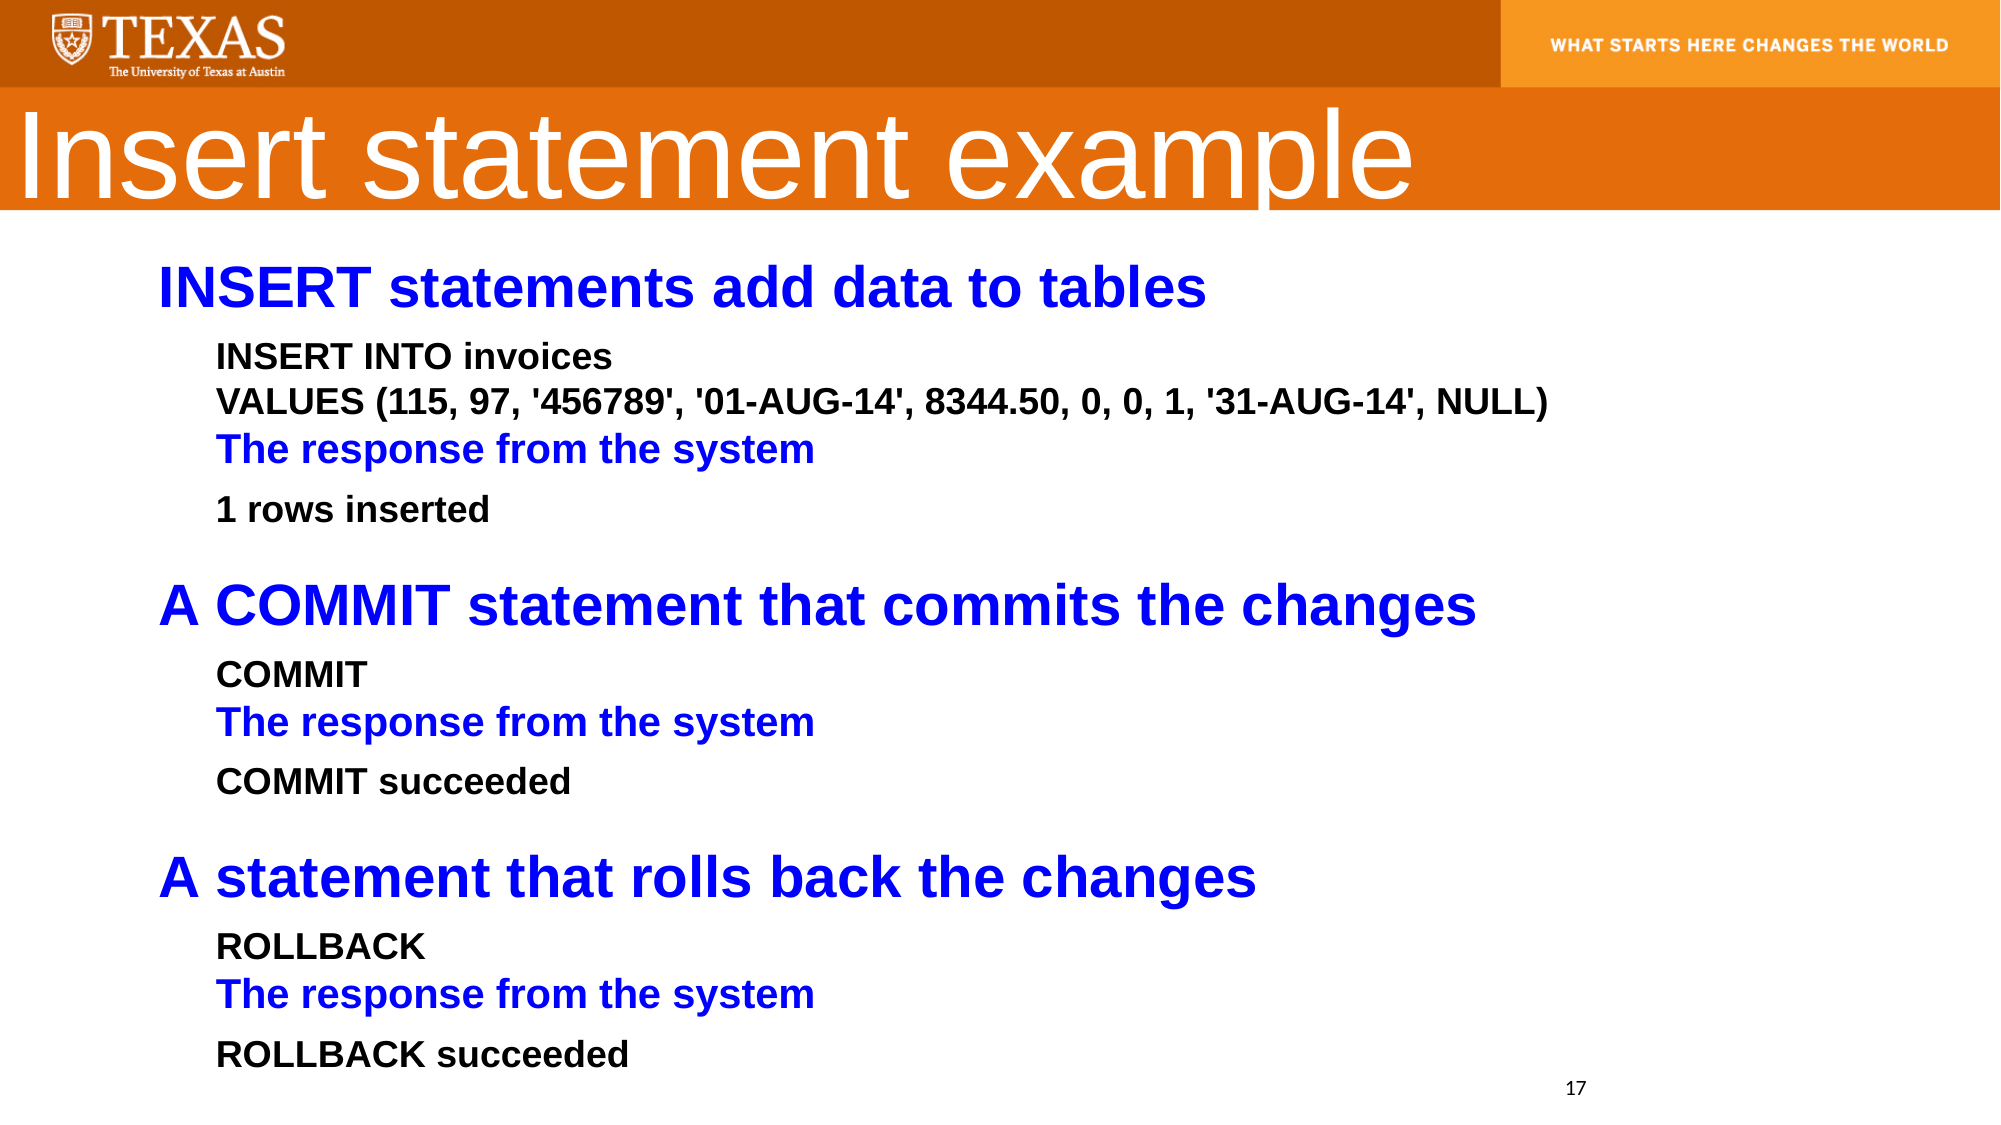

Insert statement example
INSERT statements add data to tables
INSERT INTO invoices
VALUES (115, 97, '456789', '01-AUG-14', 8344.50, 0, 0, 1, '31-AUG-14', NULL)
The response from the system
1 rows inserted
A COMMIT statement that commits the changes
COMMIT
The response from the system
COMMIT succeeded
A statement that rolls back the changes
ROLLBACK
The response from the system
ROLLBACK succeeded
17